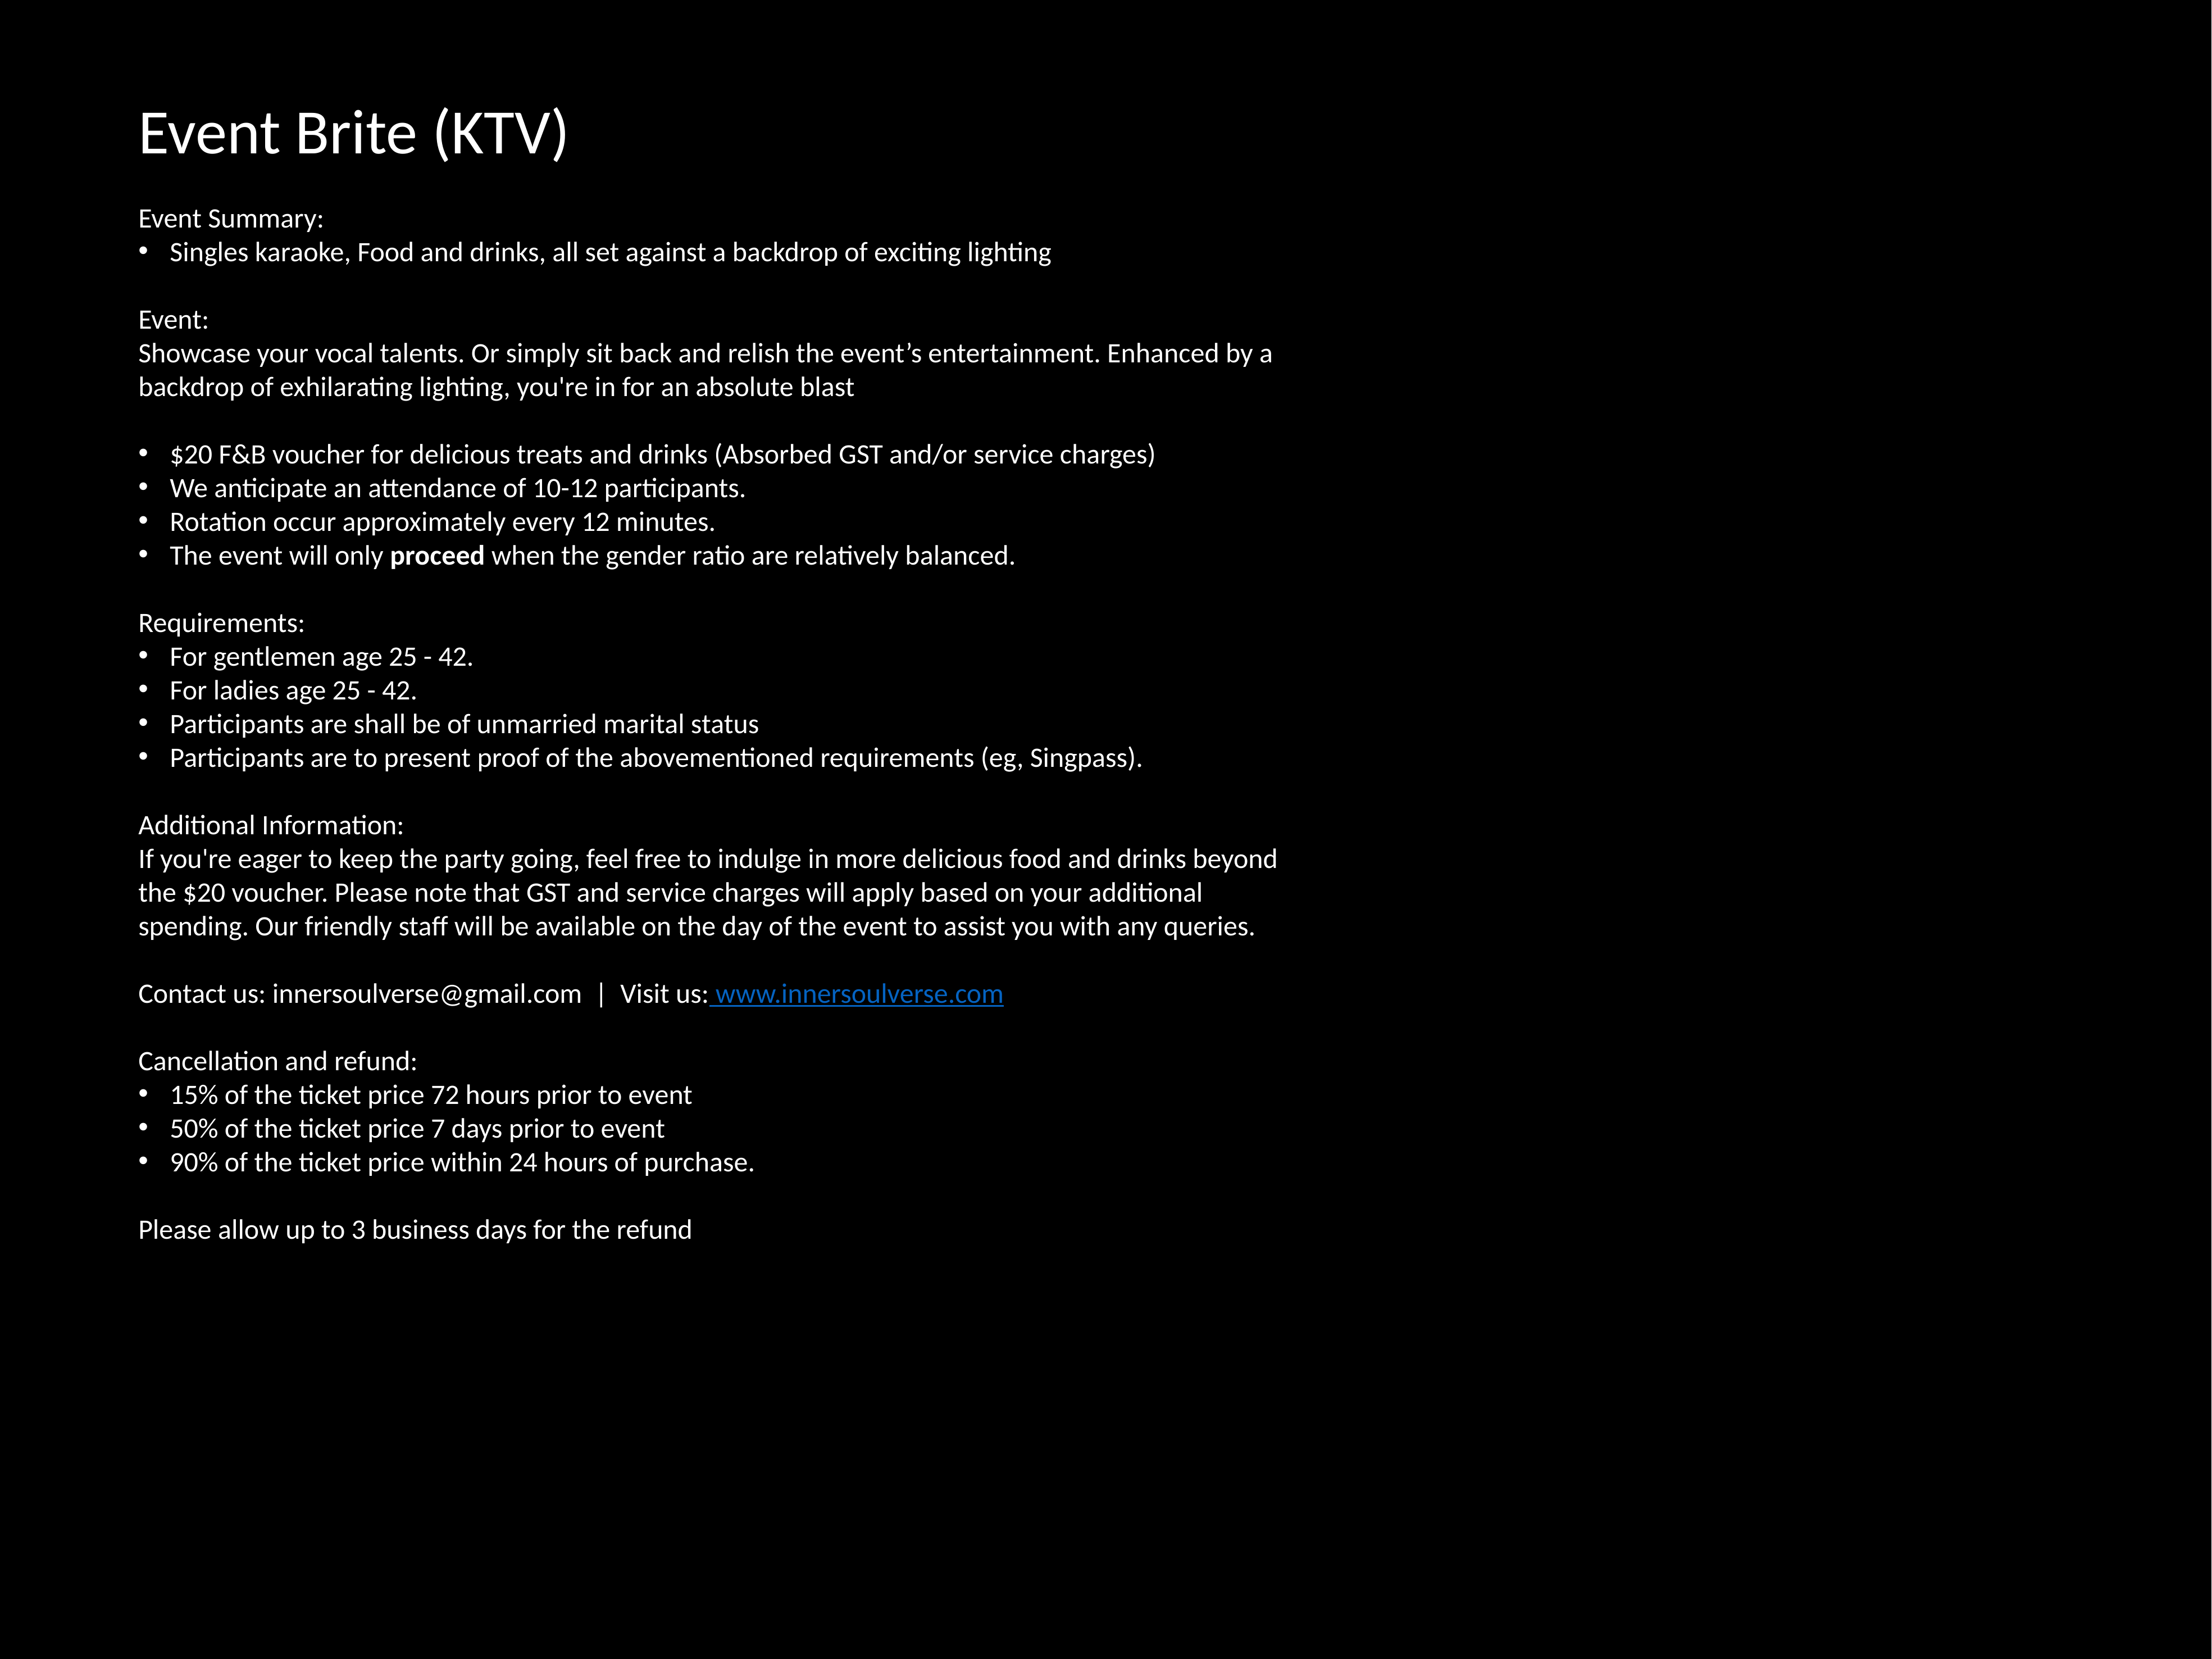

1        2        3         4       5        6        7        8        9       10      11      12
1       2       3         4         5        6        7        8        9       10      11      12
 1       2        3        4        5        6        7        8        9       10      11      12
Event Brite (KTV)

Event Summary:
Singles karaoke, Food and drinks, all set against a backdrop of exciting lighting

Event:
Showcase your vocal talents. Or simply sit back and relish the event’s entertainment. Enhanced by a backdrop of exhilarating lighting, you're in for an absolute blast

$20 F&B voucher for delicious treats and drinks (Absorbed GST and/or service charges)
We anticipate an attendance of 10-12 participants.
Rotation occur approximately every 12 minutes.
The event will only proceed when the gender ratio are relatively balanced.

Requirements:
For gentlemen age 25 - 42.
For ladies age 25 - 42.
Participants are shall be of unmarried marital status
Participants are to present proof of the abovementioned requirements (eg, Singpass).

Additional Information:
If you're eager to keep the party going, feel free to indulge in more delicious food and drinks beyond the $20 voucher. Please note that GST and service charges will apply based on your additional spending. Our friendly staff will be available on the day of the event to assist you with any queries.

Contact us: i﻿nnersoulverse@gmail.com  |  Visit us: www.innersoulverse.com

Cancellation and refund:
15% of the ticket price 72 hours prior to event
50% of the ticket price 7 days prior to event
90% of the ticket price within 24 hours of purchase.

Please allow up to 3 business days for the refund